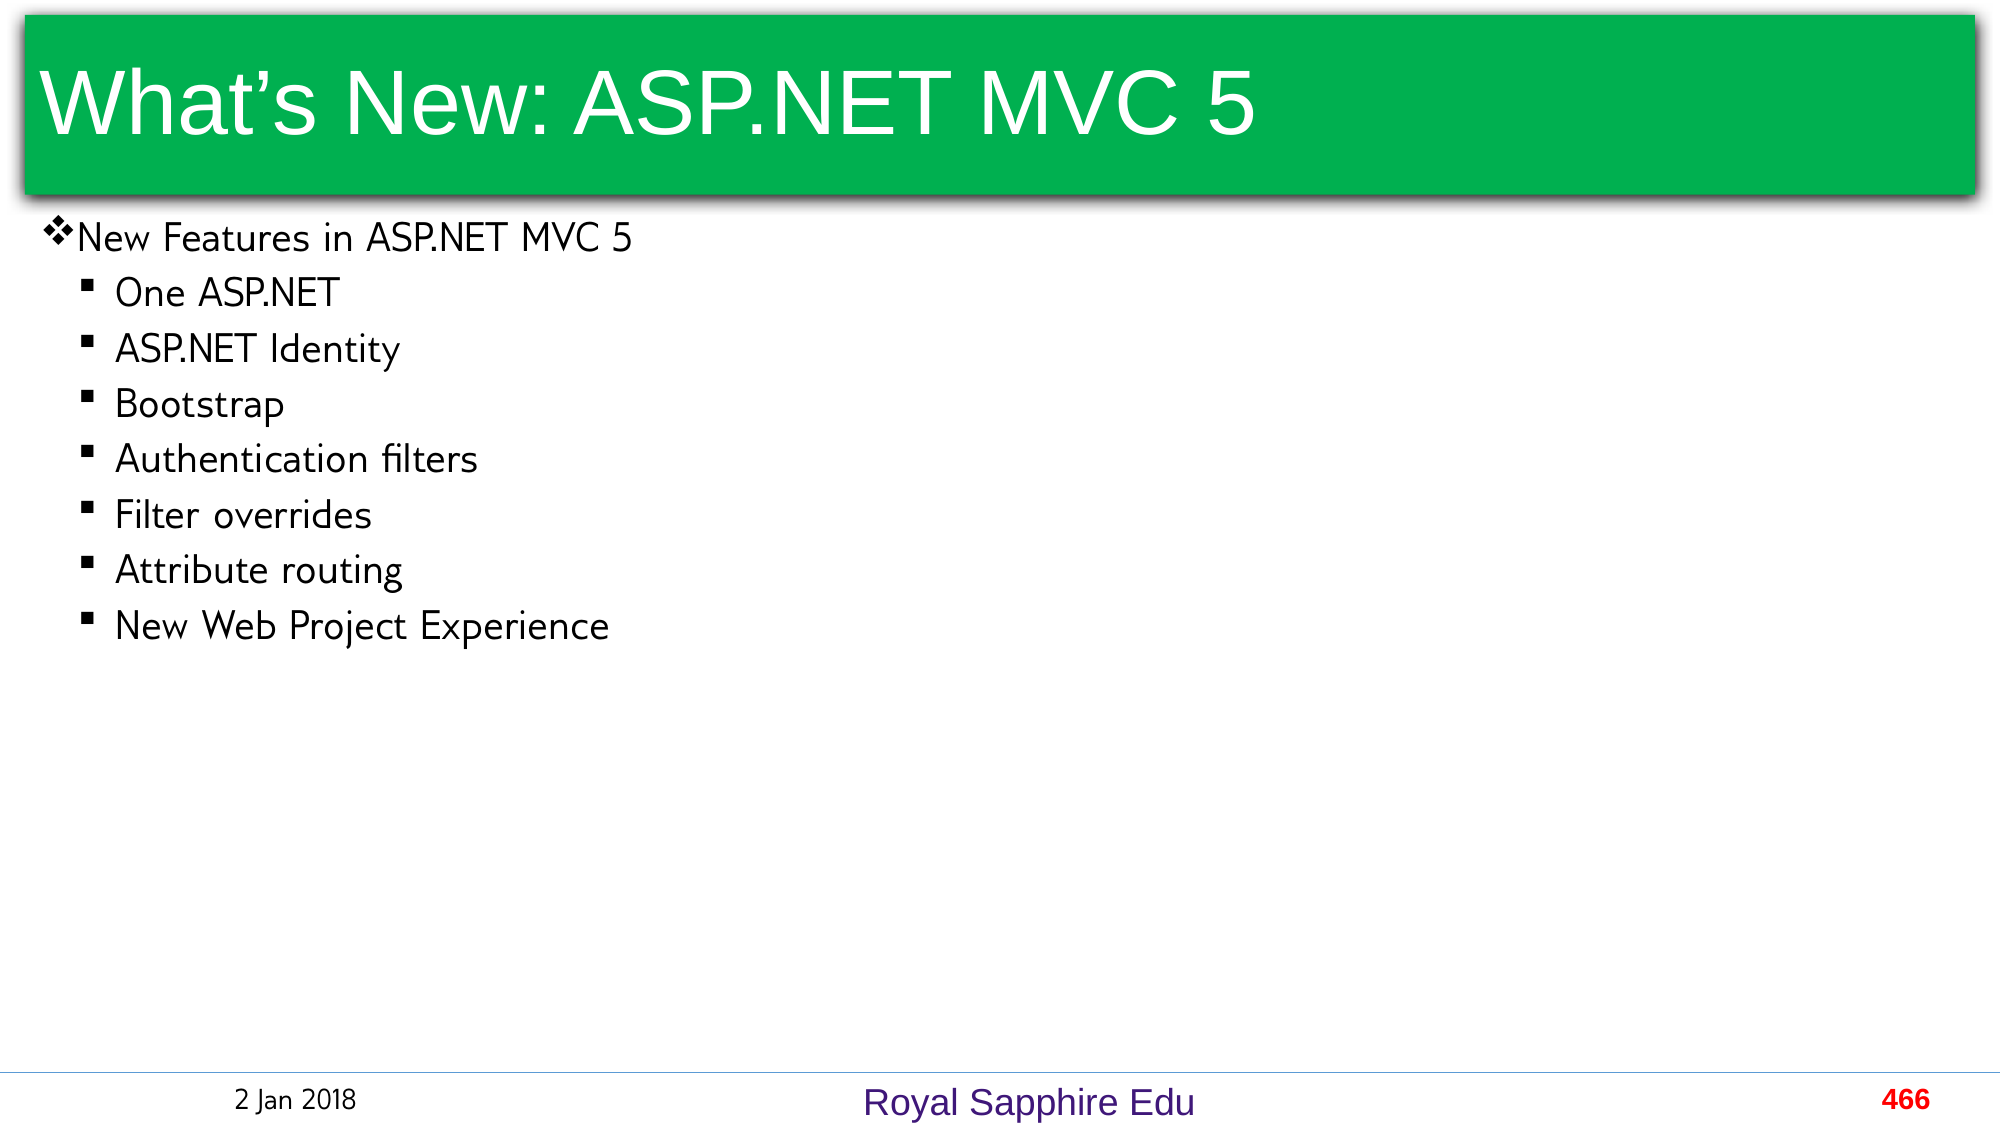

# What’s New: ASP.NET MVC 5
New Features in ASP.NET MVC 5
One ASP.NET
ASP.NET Identity
Bootstrap
Authentication filters
Filter overrides
Attribute routing
New Web Project Experience
2 Jan 2018
466